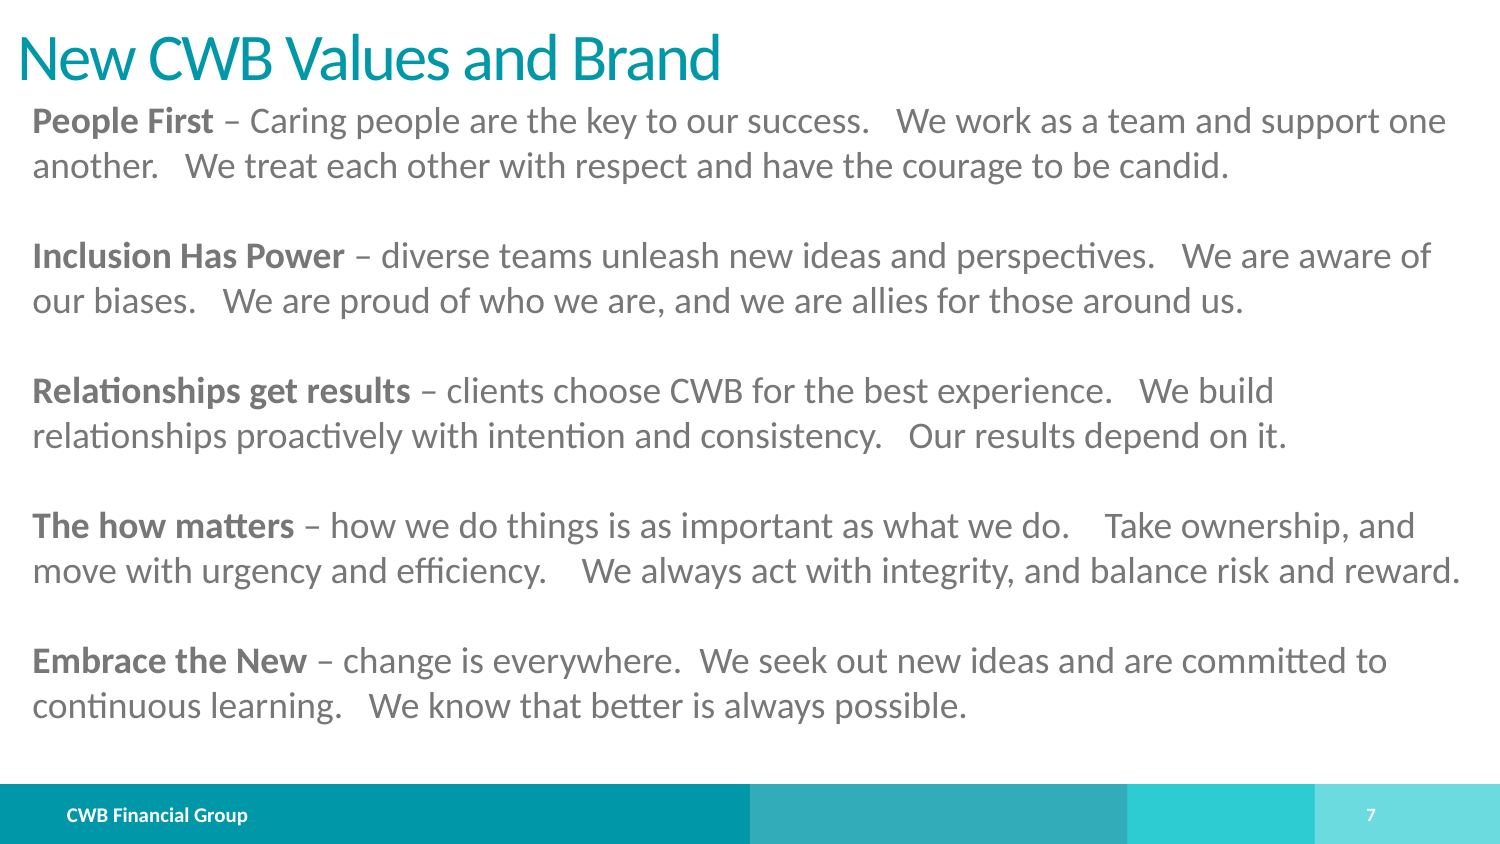

New CWB Values and Brand
People First – Caring people are the key to our success.   We work as a team and support one another.   We treat each other with respect and have the courage to be candid.

Inclusion Has Power – diverse teams unleash new ideas and perspectives.   We are aware of our biases.   We are proud of who we are, and we are allies for those around us.

Relationships get results – clients choose CWB for the best experience.   We build relationships proactively with intention and consistency.   Our results depend on it.

The how matters – how we do things is as important as what we do.    Take ownership, and move with urgency and efficiency.    We always act with integrity, and balance risk and reward.

Embrace the New – change is everywhere.  We seek out new ideas and are committed to continuous learning.   We know that better is always possible.